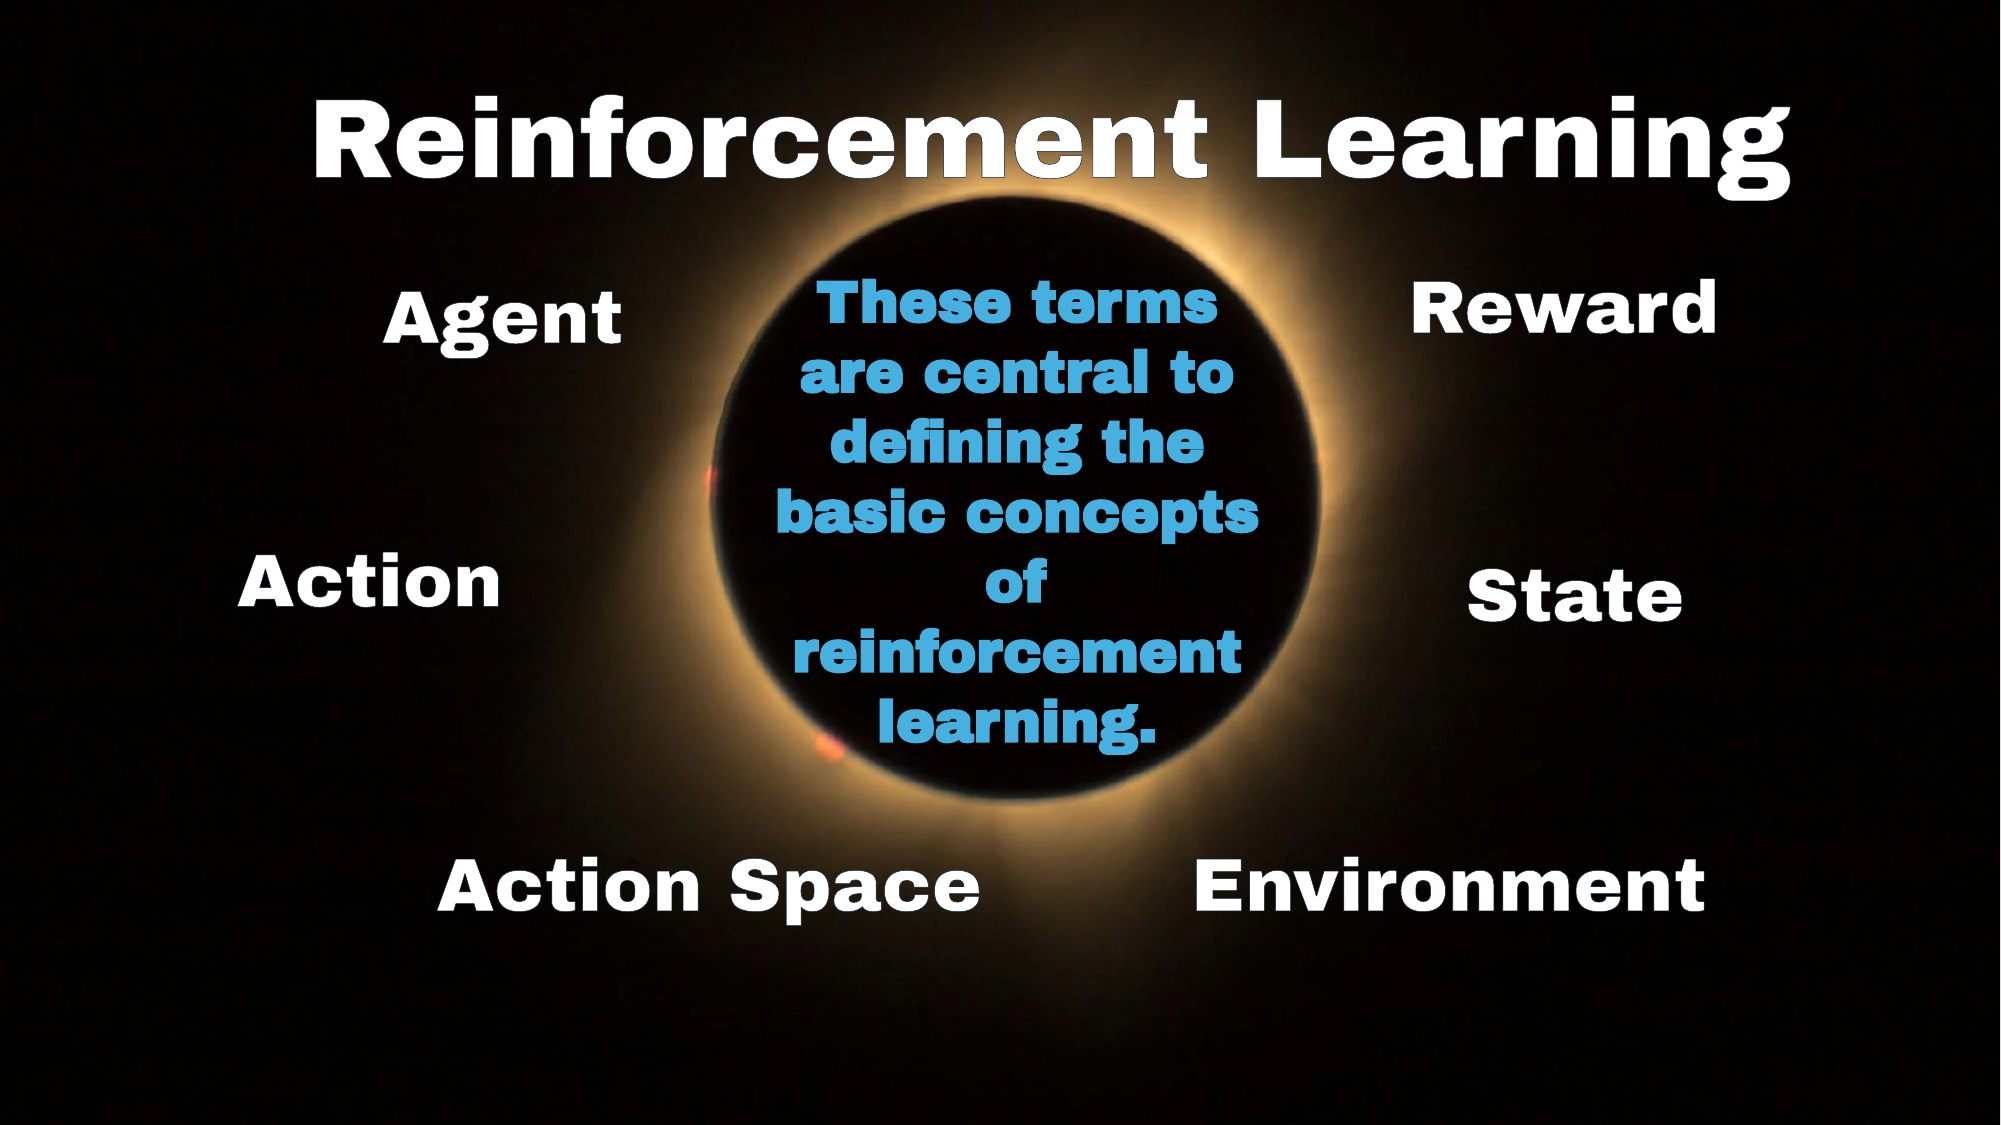

Reinforcement Learning
Reward
These terms are central to defining the basic concepts of reinforcement learning.
Agent
Action
State
Action Space
Environment